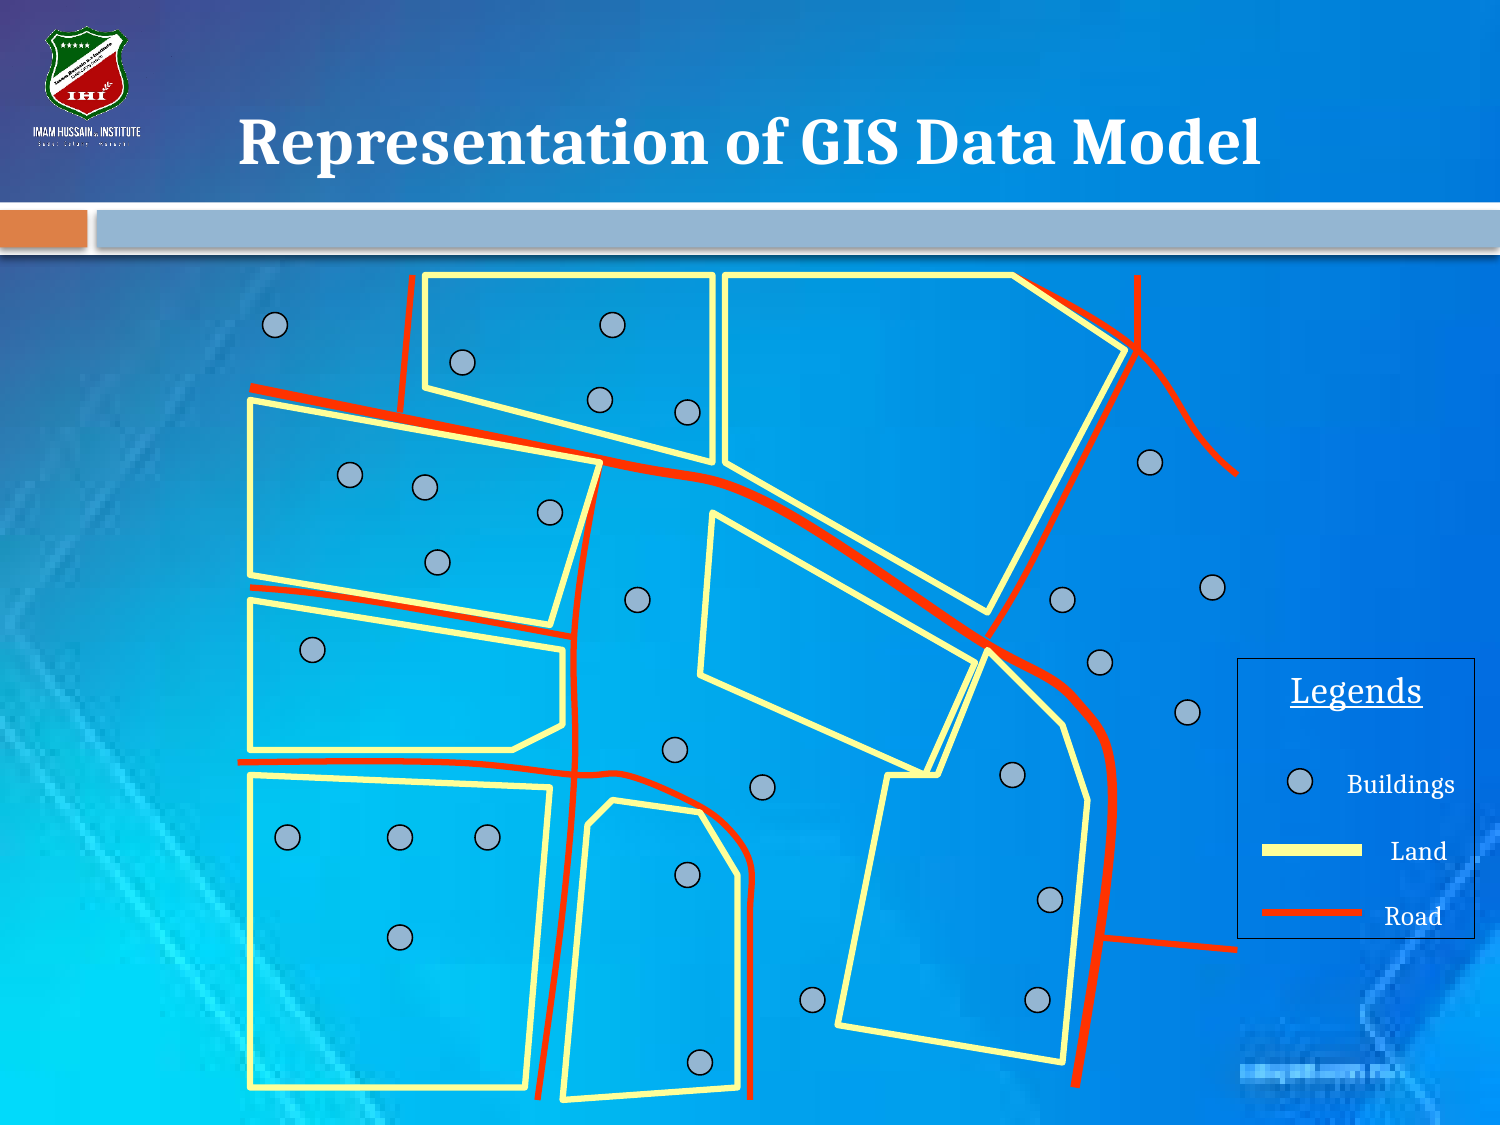

# Representation of GIS Data Model

Legends

         Buildings

                       Land

                      Road